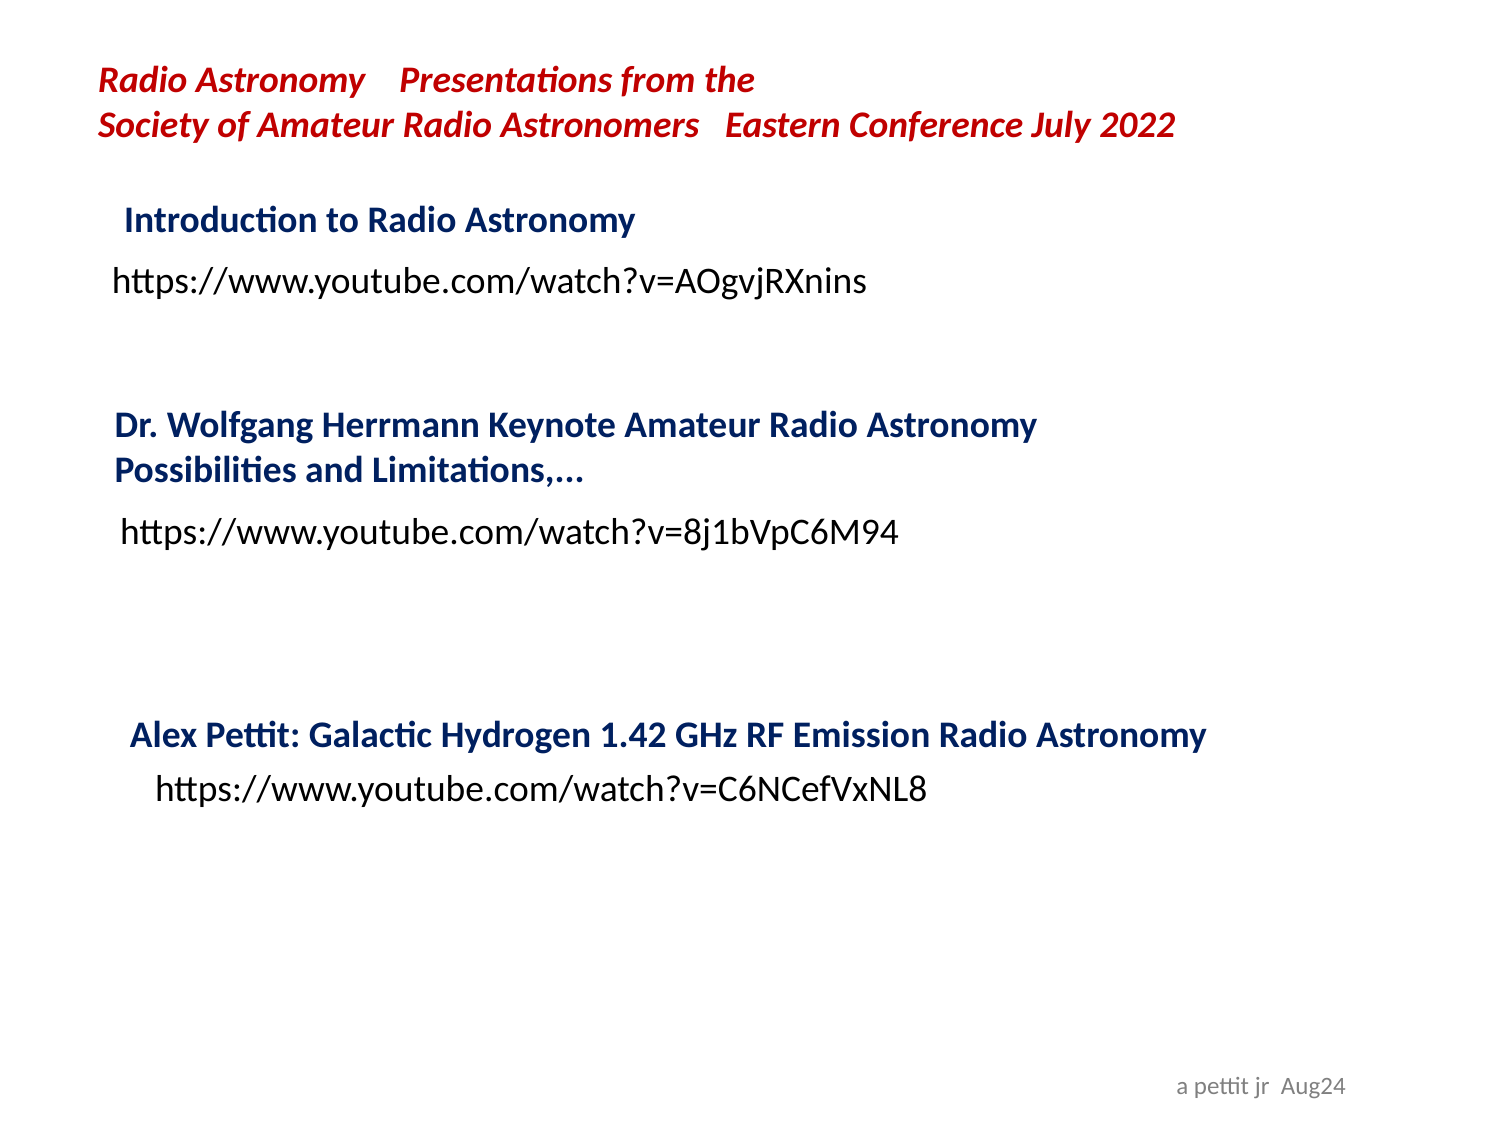

Radio Astronomy    Presentations from the
Society of Amateur Radio Astronomers   Eastern Conference July 2022
Introduction to Radio Astronomy
https://www.youtube.com/watch?v=AOgvjRXnins
Dr. Wolfgang Herrmann Keynote Amateur Radio Astronomy Possibilities and Limitations,...
https://www.youtube.com/watch?v=8j1bVpC6M94
Alex Pettit: Galactic Hydrogen 1.42 GHz RF Emission Radio Astronomy
https://www.youtube.com/watch?v=C6NCefVxNL8
  a pettit jr  Aug24